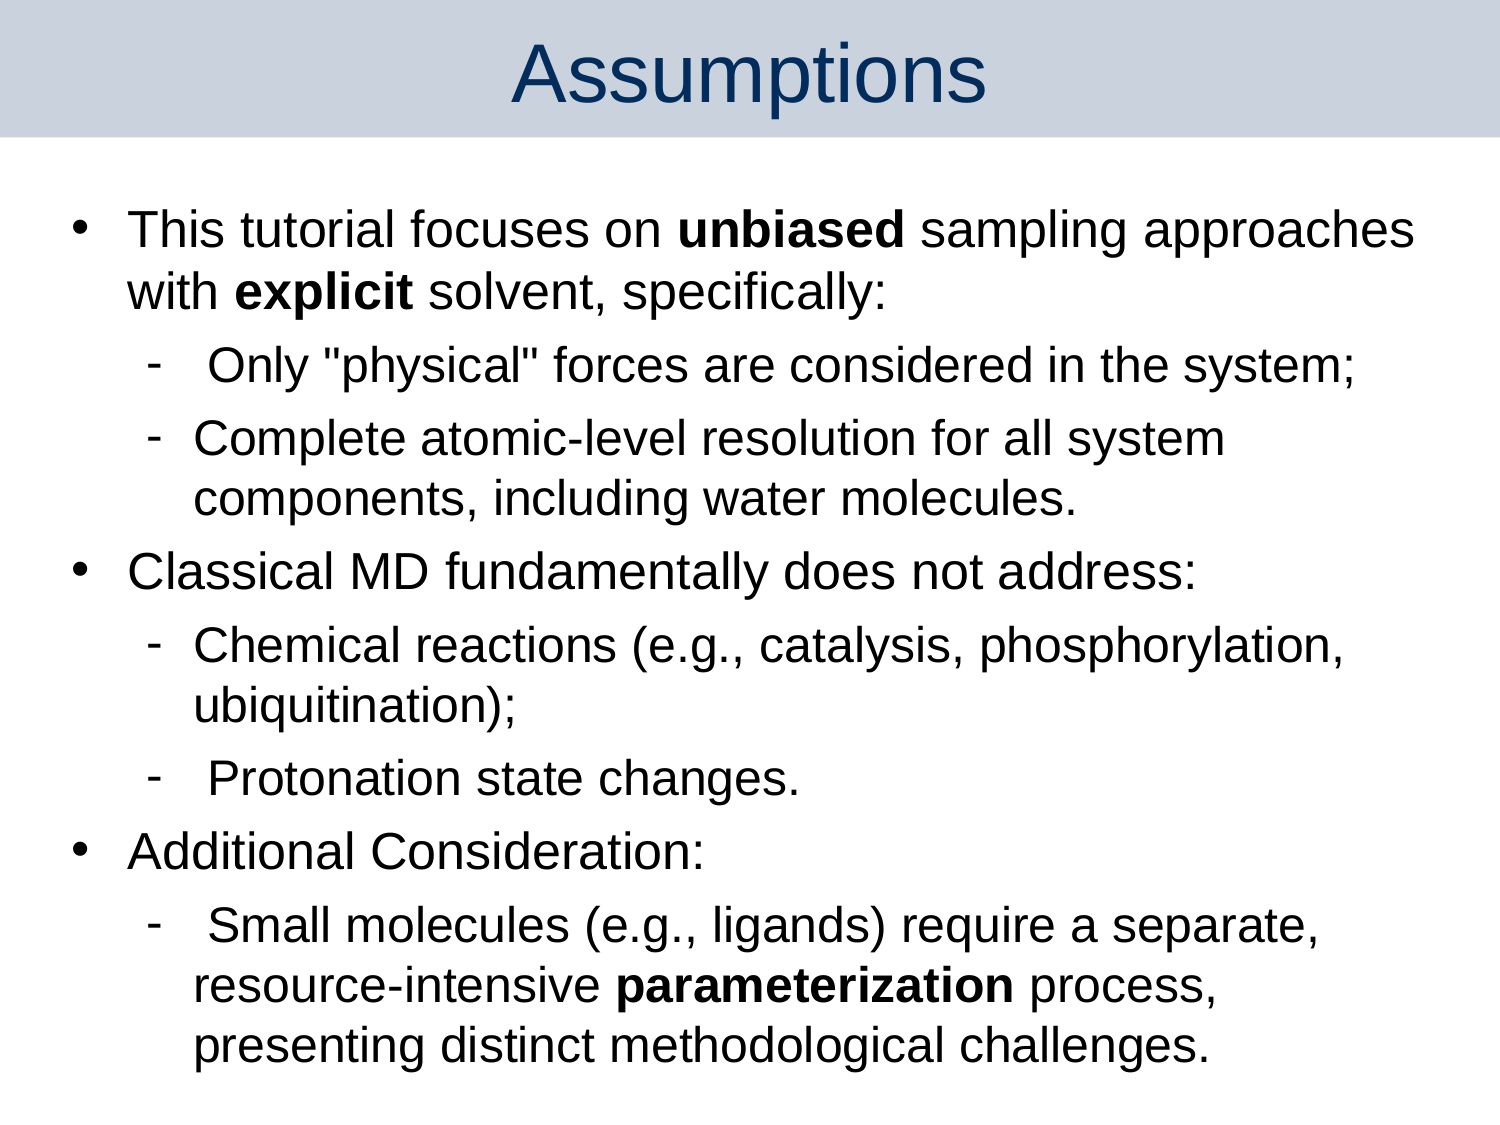

Assumptions
This tutorial focuses on unbiased sampling approaches with explicit solvent, specifically:
 Only "physical" forces are considered in the system;
Complete atomic-level resolution for all system components, including water molecules.
Classical MD fundamentally does not address:
Chemical reactions (e.g., catalysis, phosphorylation, ubiquitination);
 Protonation state changes.
Additional Consideration:
 Small molecules (e.g., ligands) require a separate, resource-intensive parameterization process, presenting distinct methodological challenges.